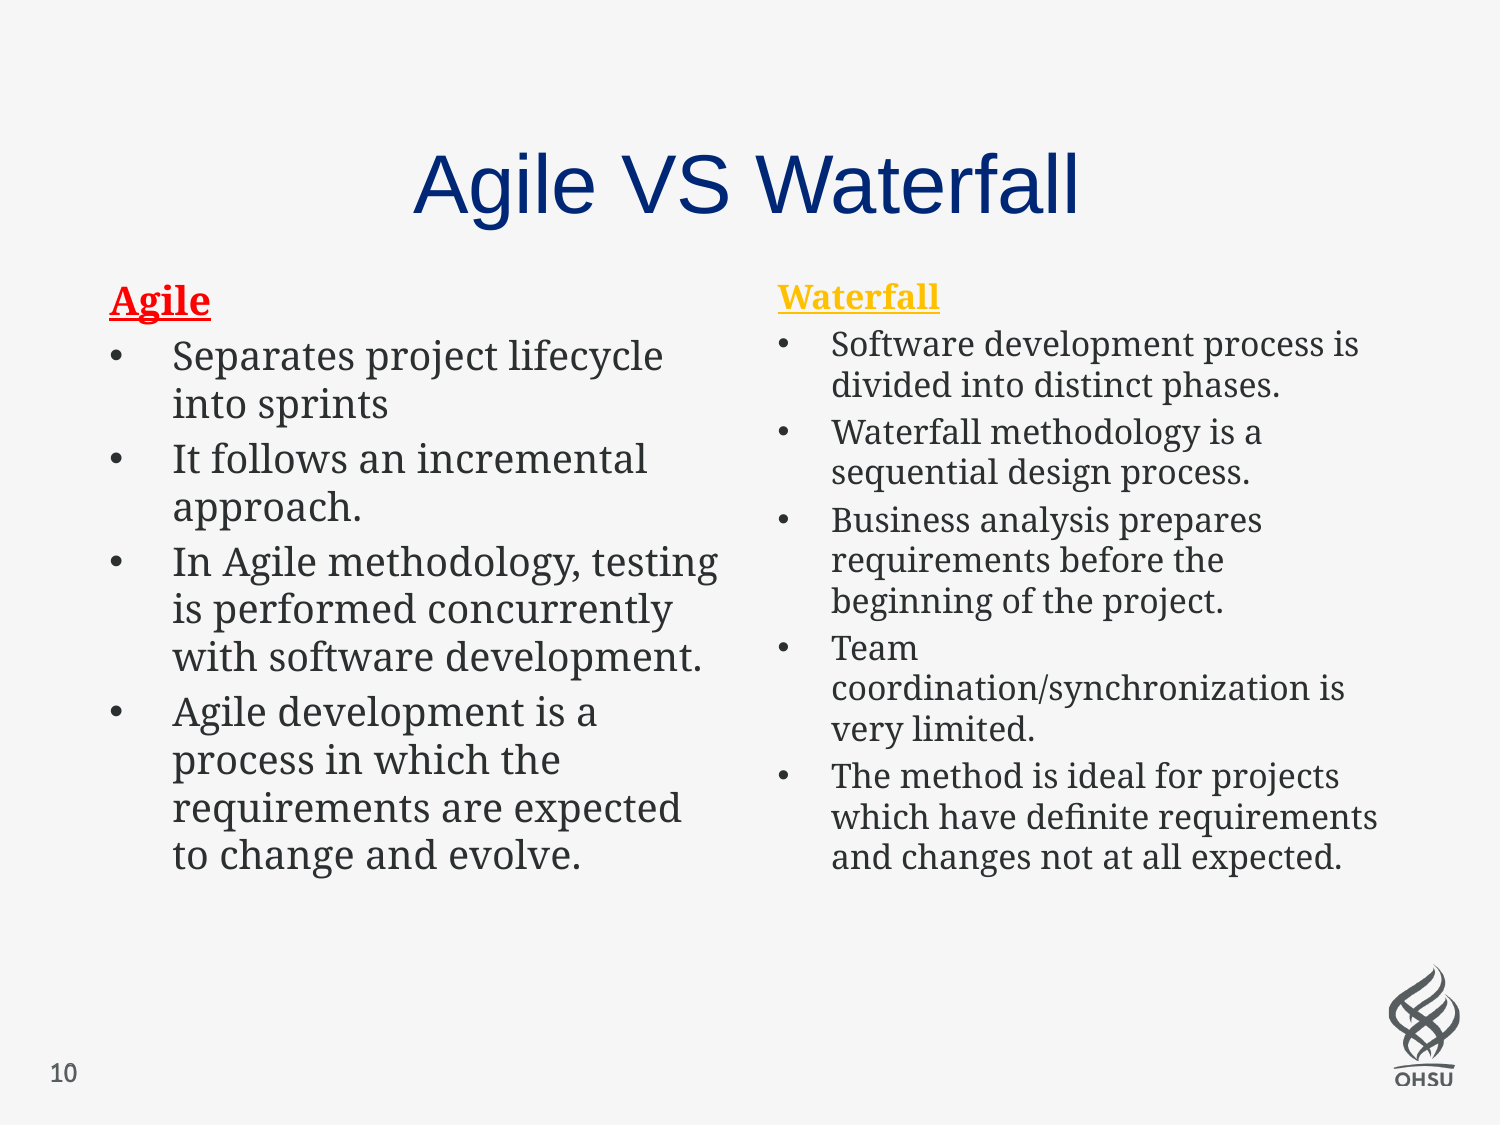

# Agile VS Waterfall
Waterfall
Software development process is divided into distinct phases.
Waterfall methodology is a sequential design process.
Business analysis prepares requirements before the beginning of the project.
Team coordination/synchronization is very limited.
The method is ideal for projects which have definite requirements and changes not at all expected.
Agile
Separates project lifecycle into sprints
It follows an incremental approach.
In Agile methodology, testing is performed concurrently with software development.
Agile development is a process in which the requirements are expected to change and evolve.
10